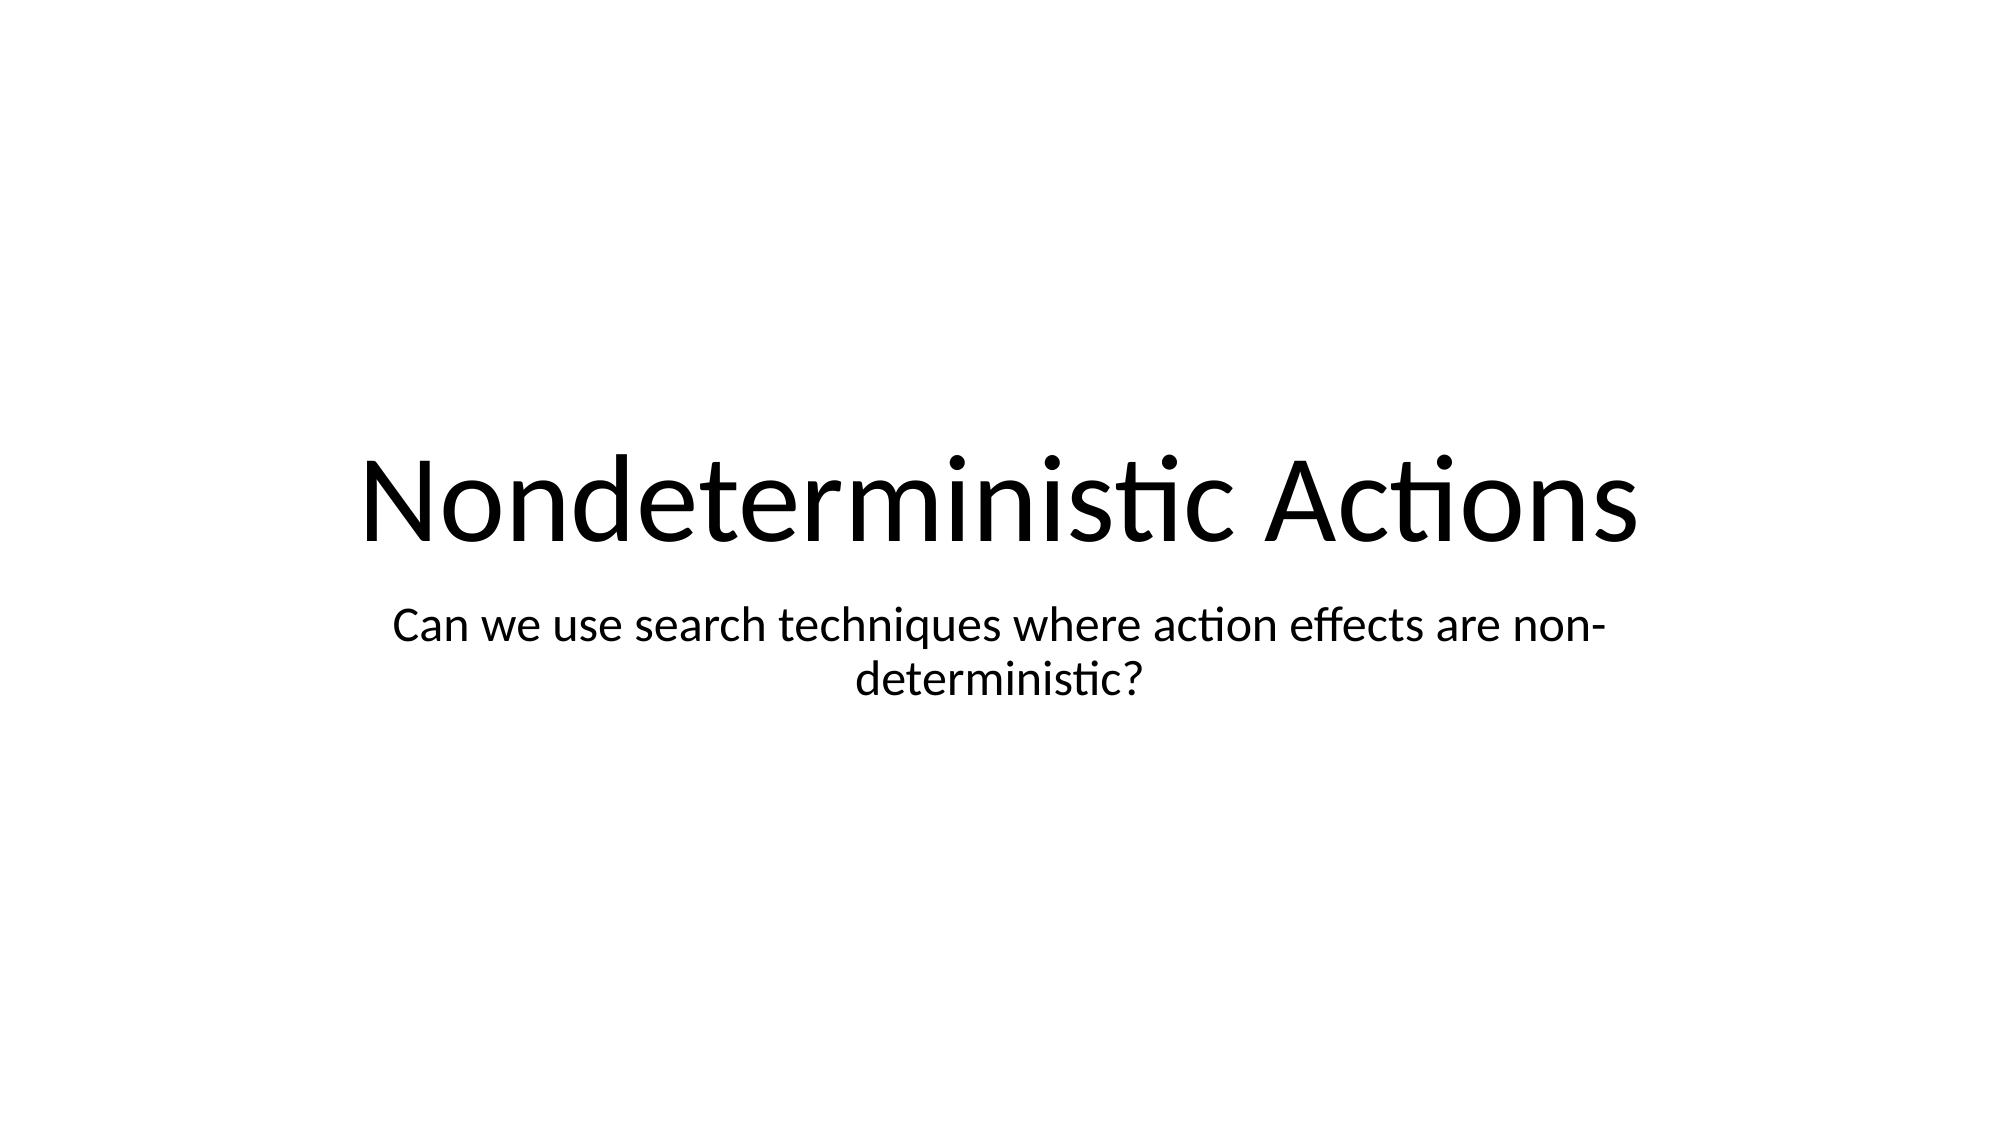

# Nondeterministic Actions
Can we use search techniques where action effects are non-deterministic?